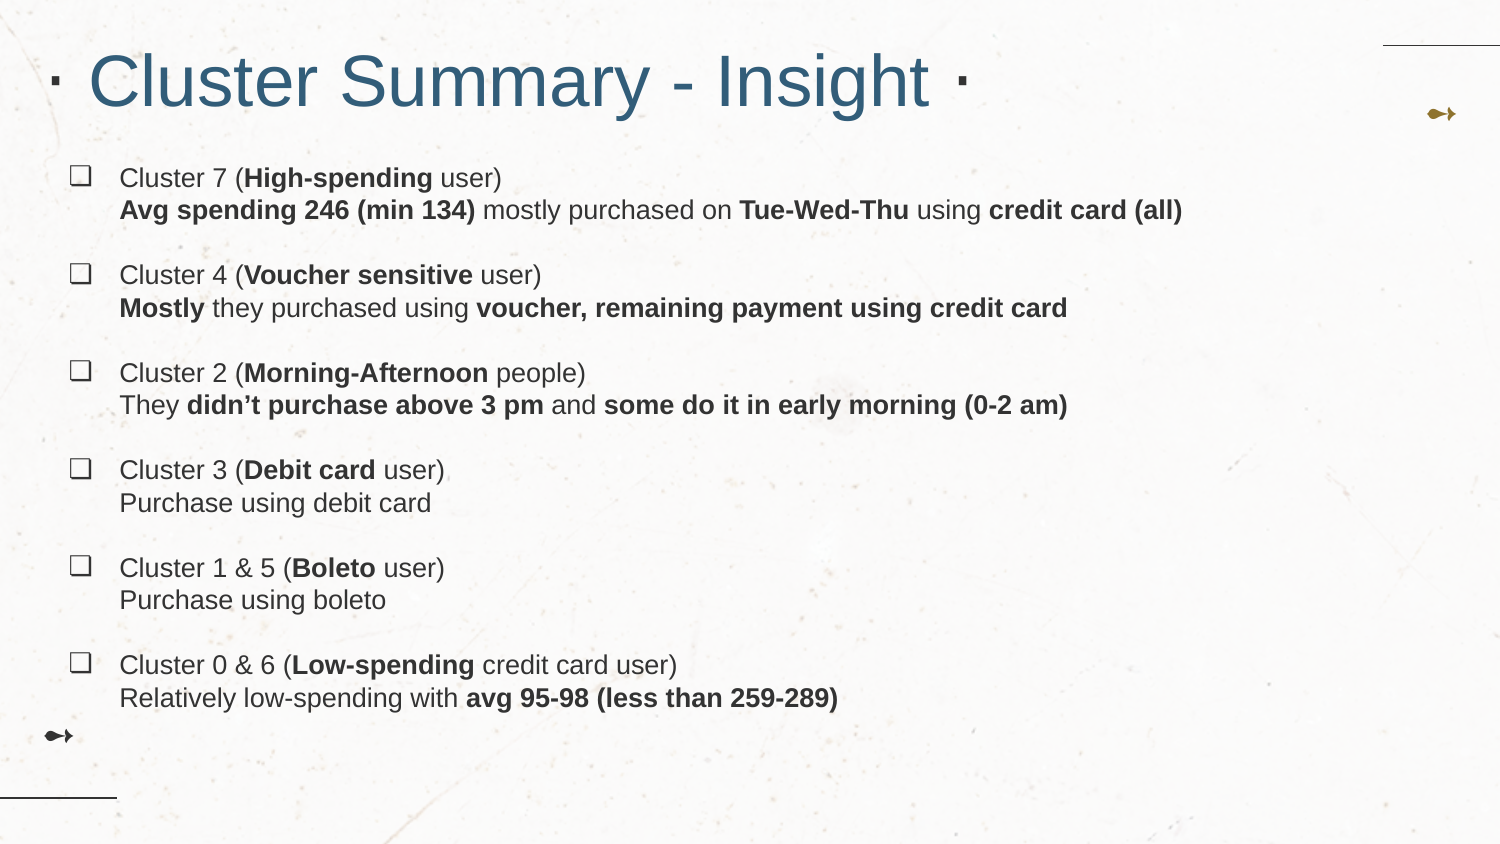

# ⋅ Cluster Summary - Insight ⋅
Cluster 7 (High-spending user)
Avg spending 246 (min 134) mostly purchased on Tue-Wed-Thu using credit card (all)
Cluster 4 (Voucher sensitive user)
Mostly they purchased using voucher, remaining payment using credit card
Cluster 2 (Morning-Afternoon people)
They didn’t purchase above 3 pm and some do it in early morning (0-2 am)
Cluster 3 (Debit card user)
Purchase using debit card
Cluster 1 & 5 (Boleto user)
Purchase using boleto
Cluster 0 & 6 (Low-spending credit card user)
Relatively low-spending with avg 95-98 (less than 259-289)